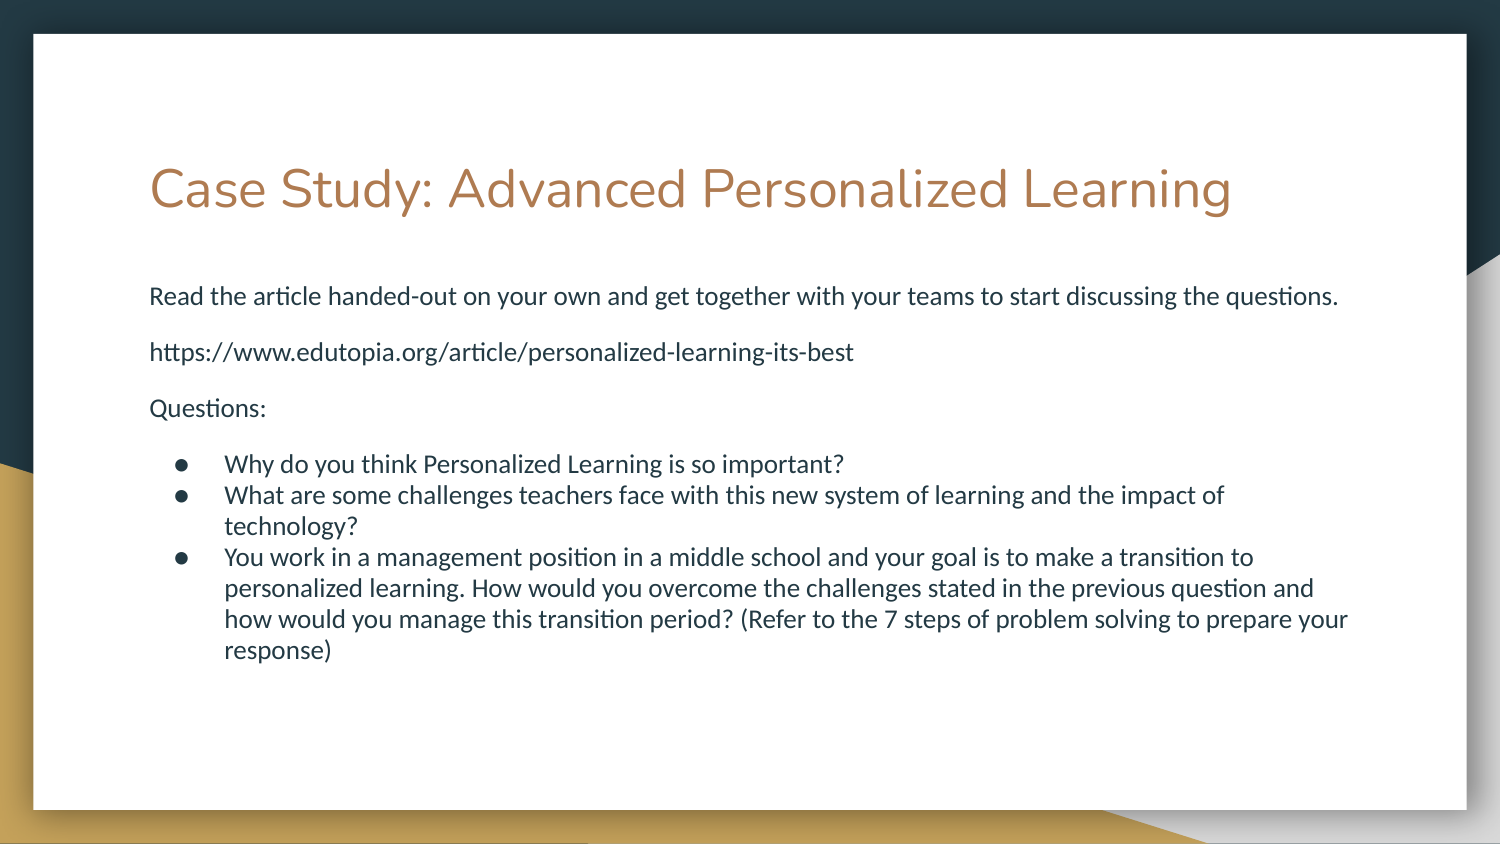

# Case Study: Advanced Personalized Learning
Read the article handed-out on your own and get together with your teams to start discussing the questions.
https://www.edutopia.org/article/personalized-learning-its-best
Questions:
Why do you think Personalized Learning is so important?
What are some challenges teachers face with this new system of learning and the impact of technology?
You work in a management position in a middle school and your goal is to make a transition to personalized learning. How would you overcome the challenges stated in the previous question and how would you manage this transition period? (Refer to the 7 steps of problem solving to prepare your response)